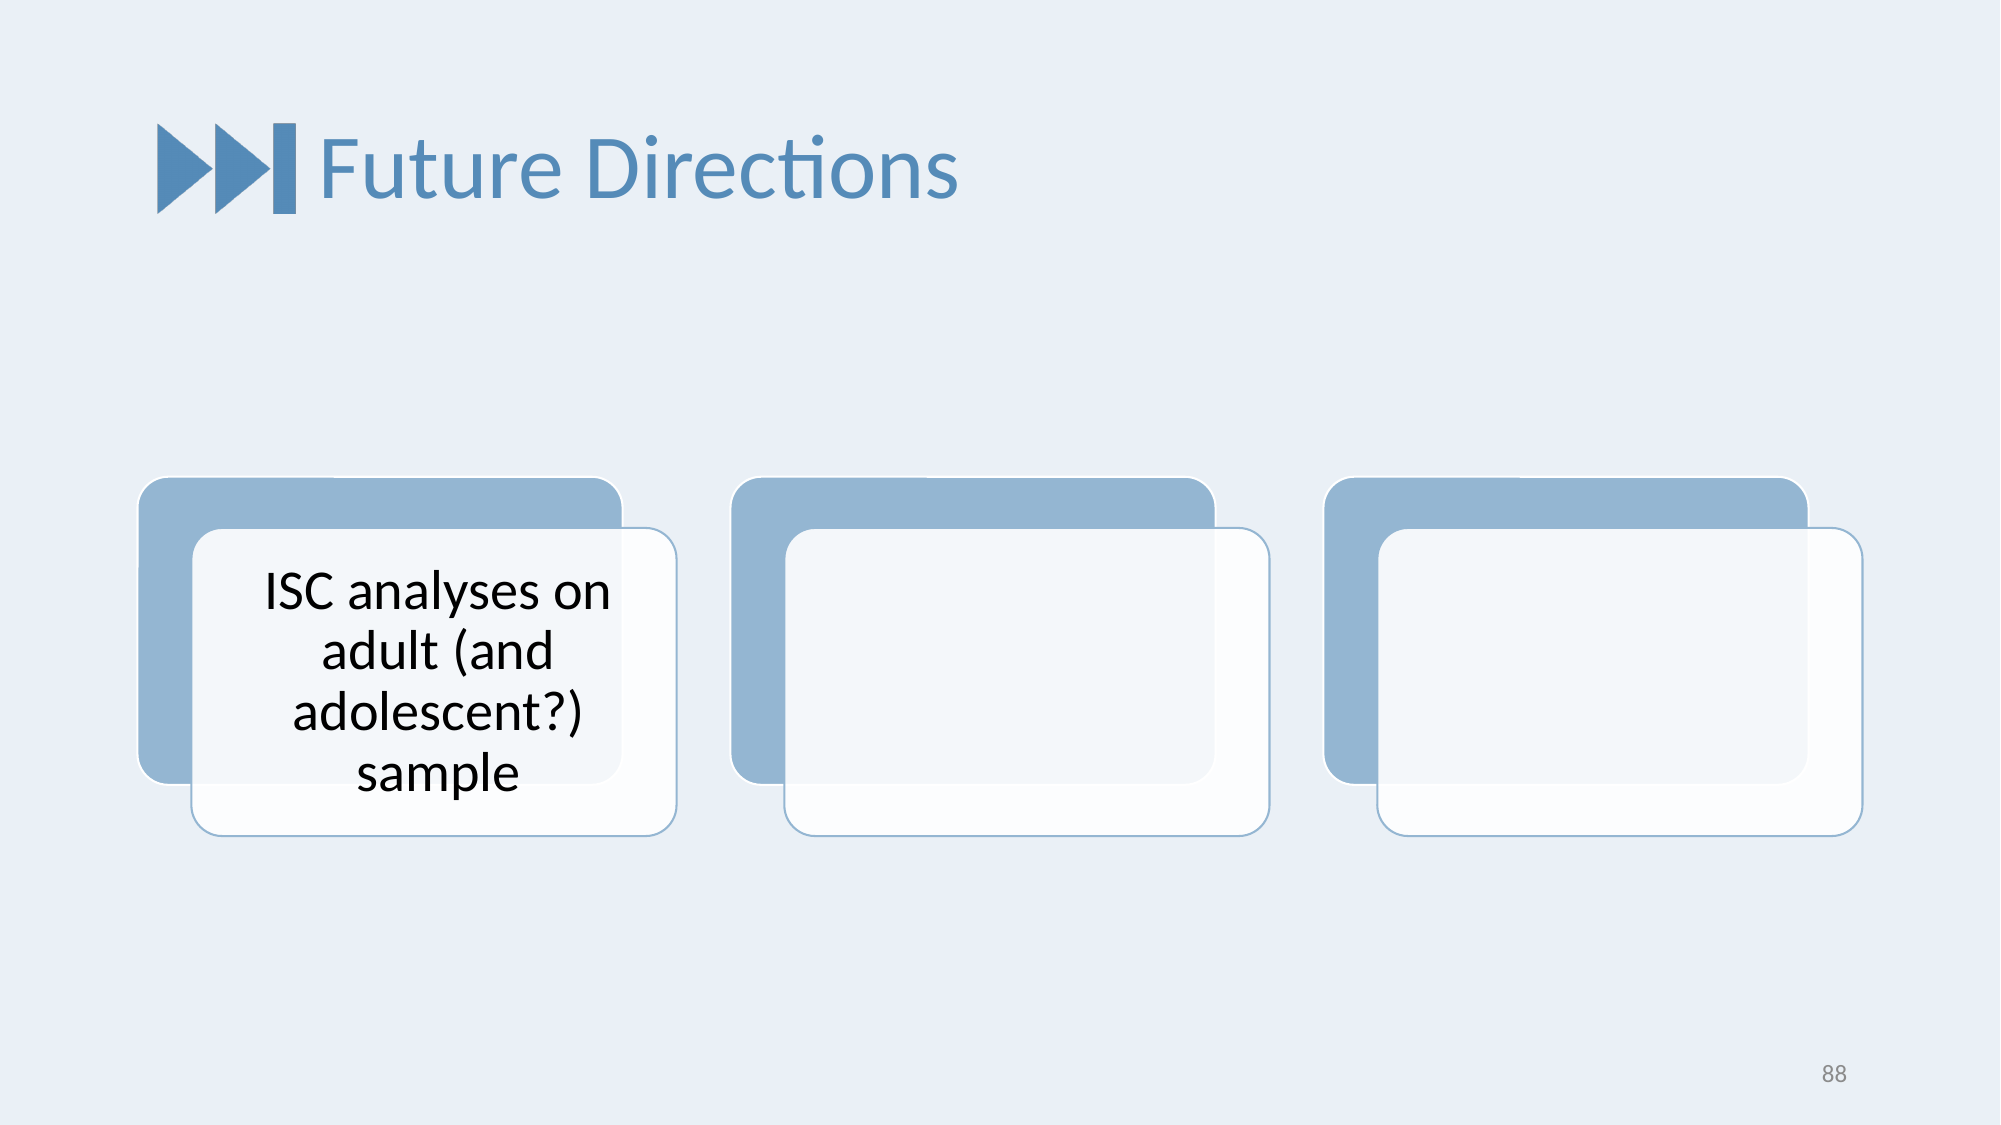

# Future Directions

ISC analyses on adult (and adolescent?) sample

88